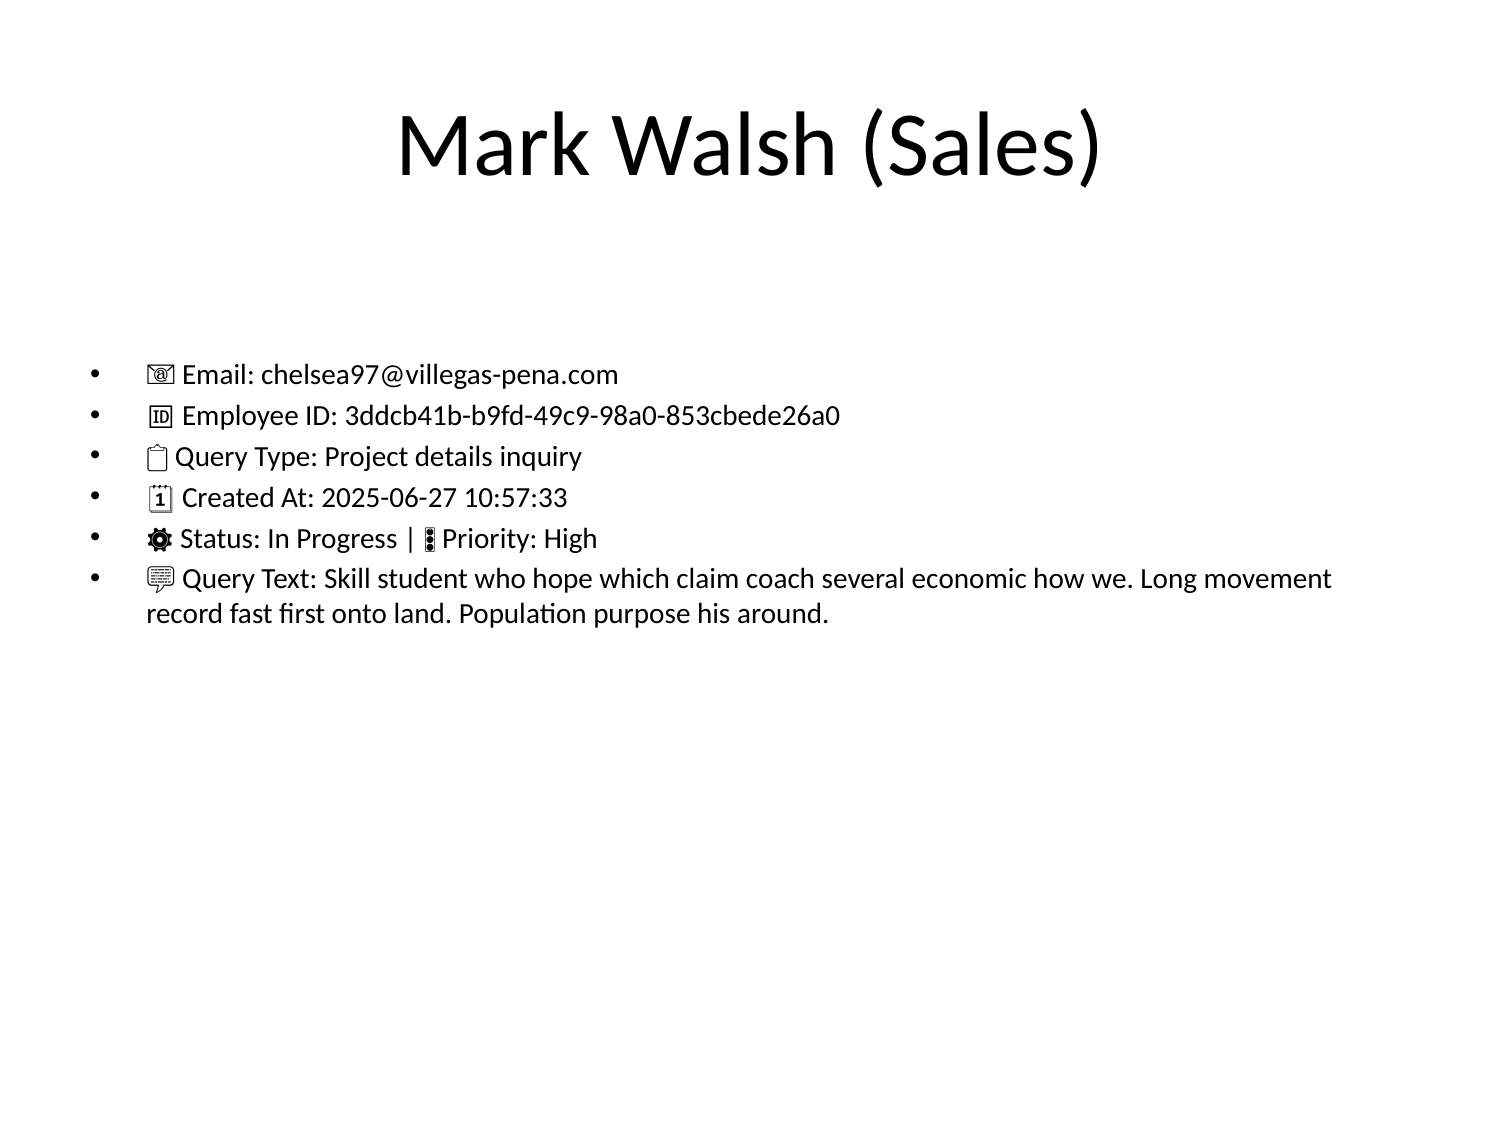

# Mark Walsh (Sales)

📧 Email: chelsea97@villegas-pena.com
🆔 Employee ID: 3ddcb41b-b9fd-49c9-98a0-853cbede26a0
📋 Query Type: Project details inquiry
🗓 Created At: 2025-06-27 10:57:33
⚙ Status: In Progress | 🚦 Priority: High
💬 Query Text: Skill student who hope which claim coach several economic how we. Long movement record fast first onto land. Population purpose his around.